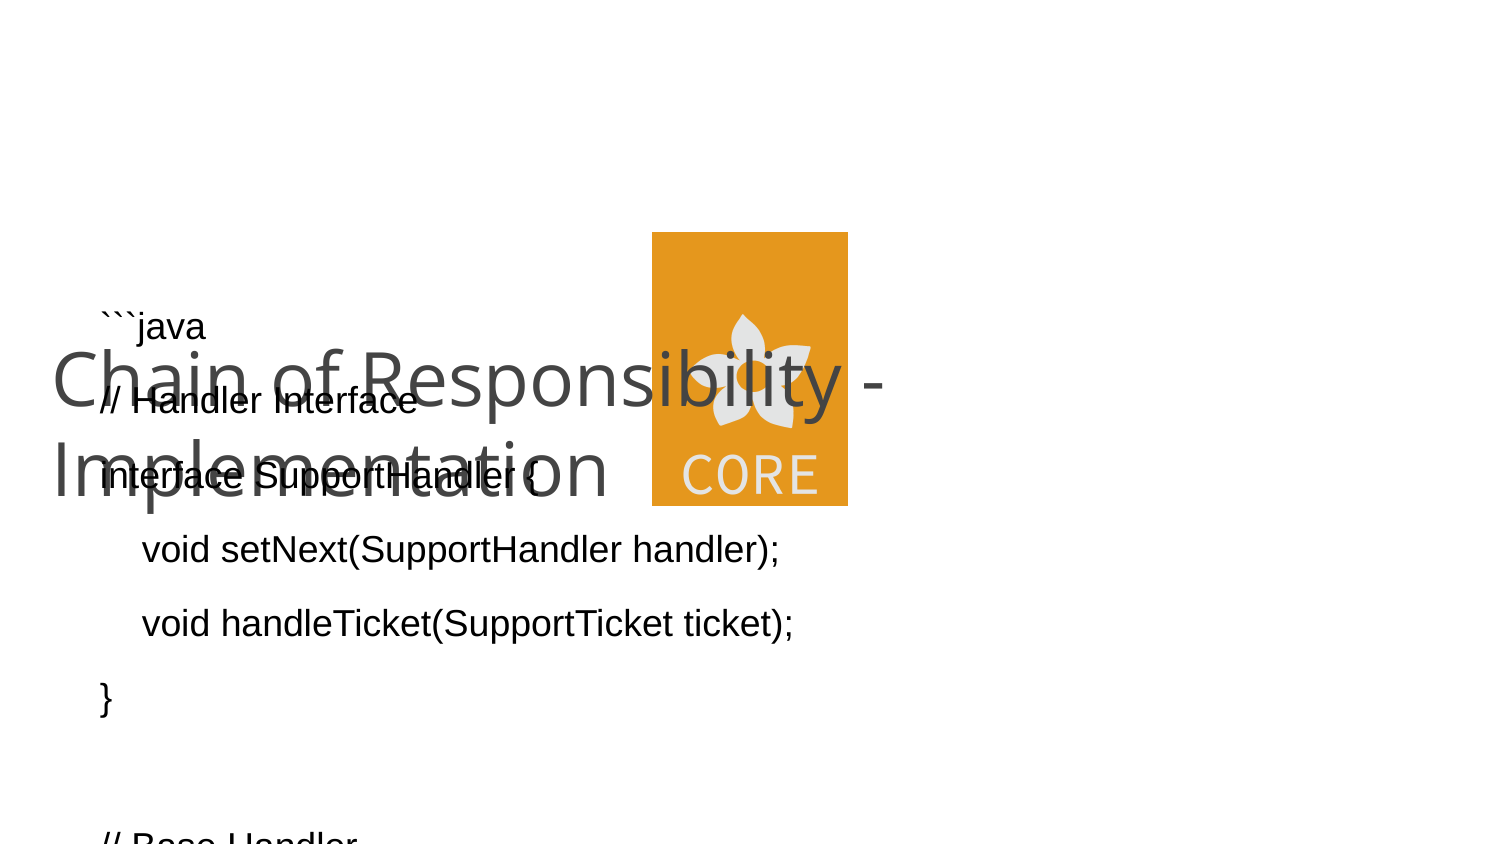

# Chain of Responsibility - Implementation

```java
// Handler Interface
interface SupportHandler {
    void setNext(SupportHandler handler);
    void handleTicket(SupportTicket ticket);
}

// Base Handler
abstract class AbstractSupportHandler implements SupportHandler {
    private SupportHandler nextHandler;

    public void setNext(SupportHandler handler) {
        this.nextHandler = handler;
    }

    protected void forwardToNext(SupportTicket ticket) {
        if (nextHandler != null) {
            nextHandler.handleTicket(ticket);
        }
    }
}